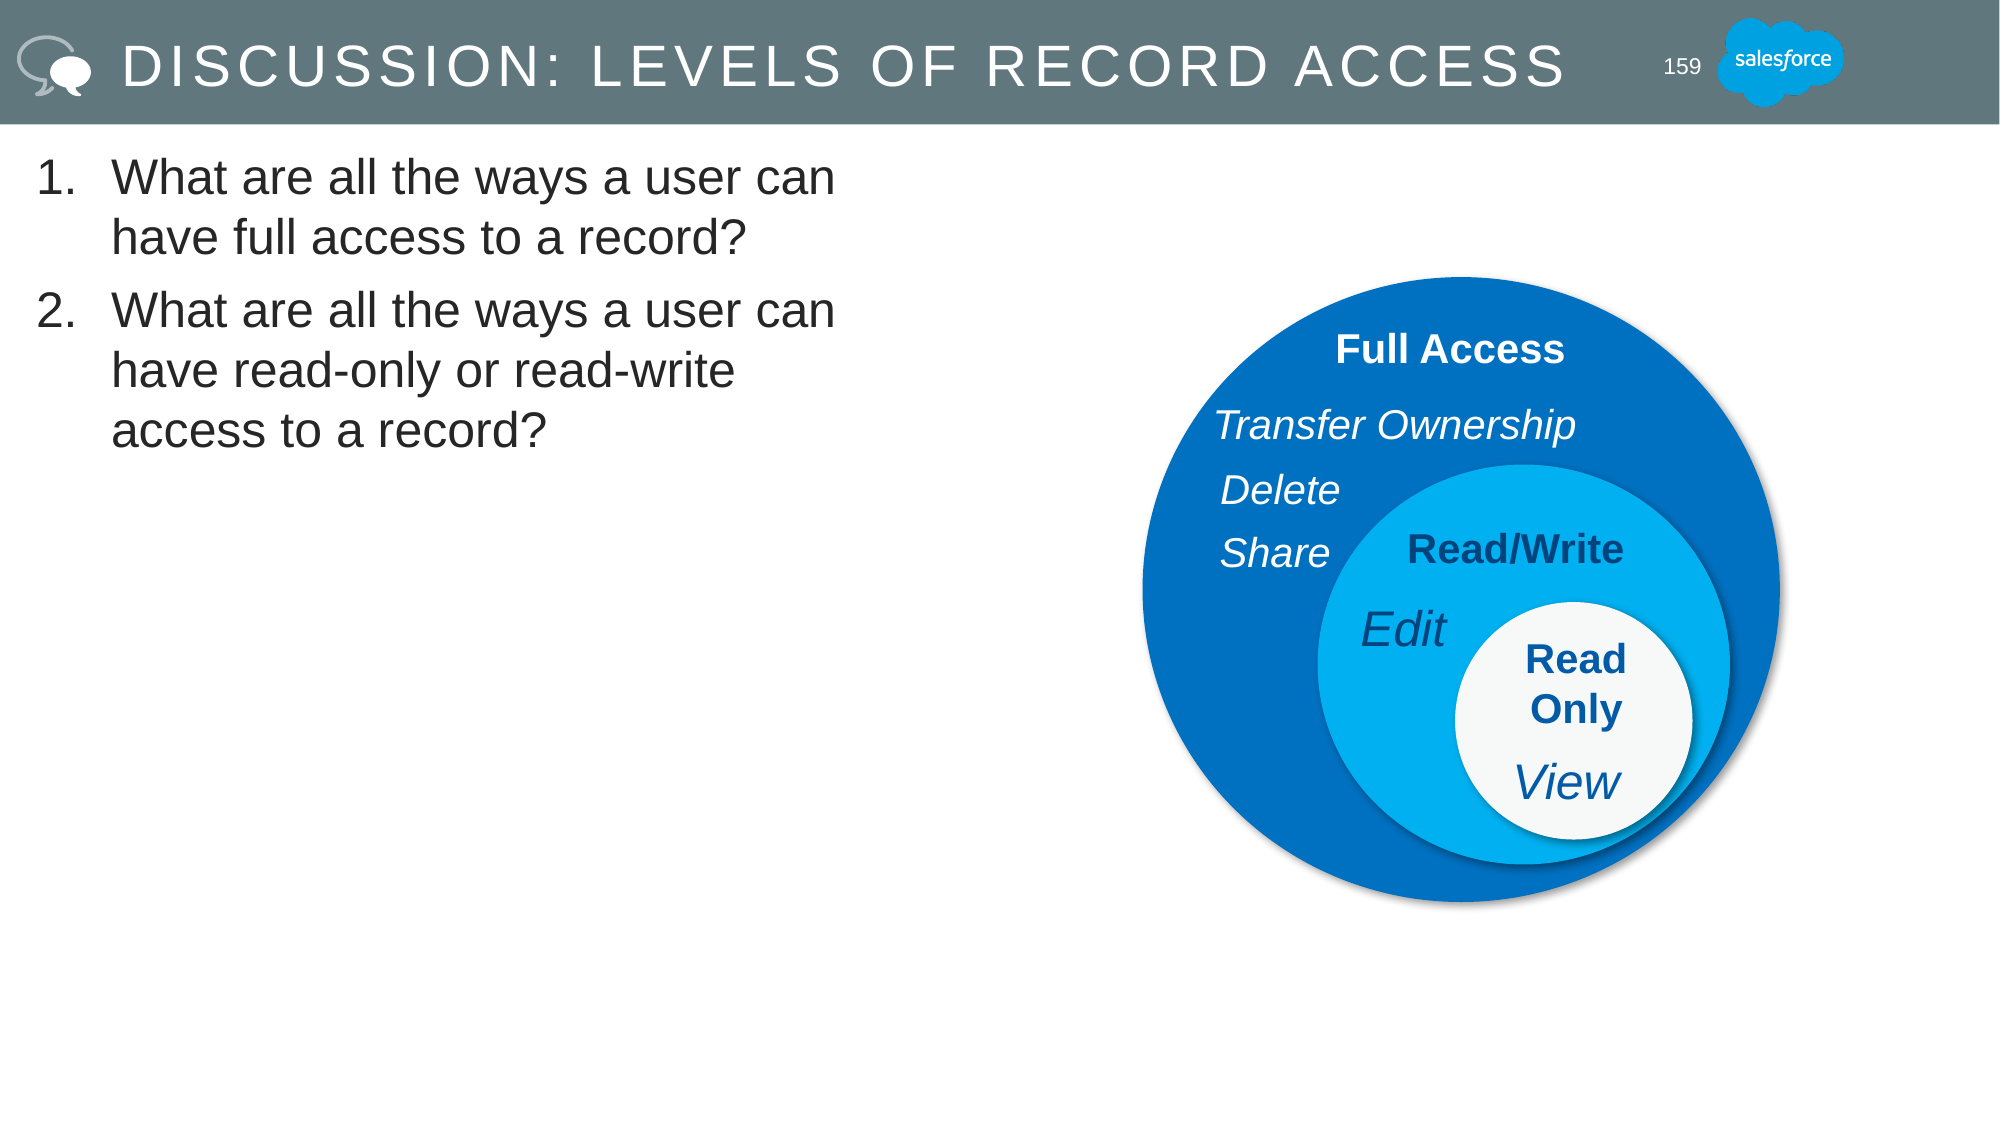

# Discussion: Levels of record access
159
What are all the ways a user can have full access to a record?
What are all the ways a user can have read-only or read-write access to a record?

Full Access
Transfer Ownership
Delete

Read/Write
Share
Edit

Read
Only
View